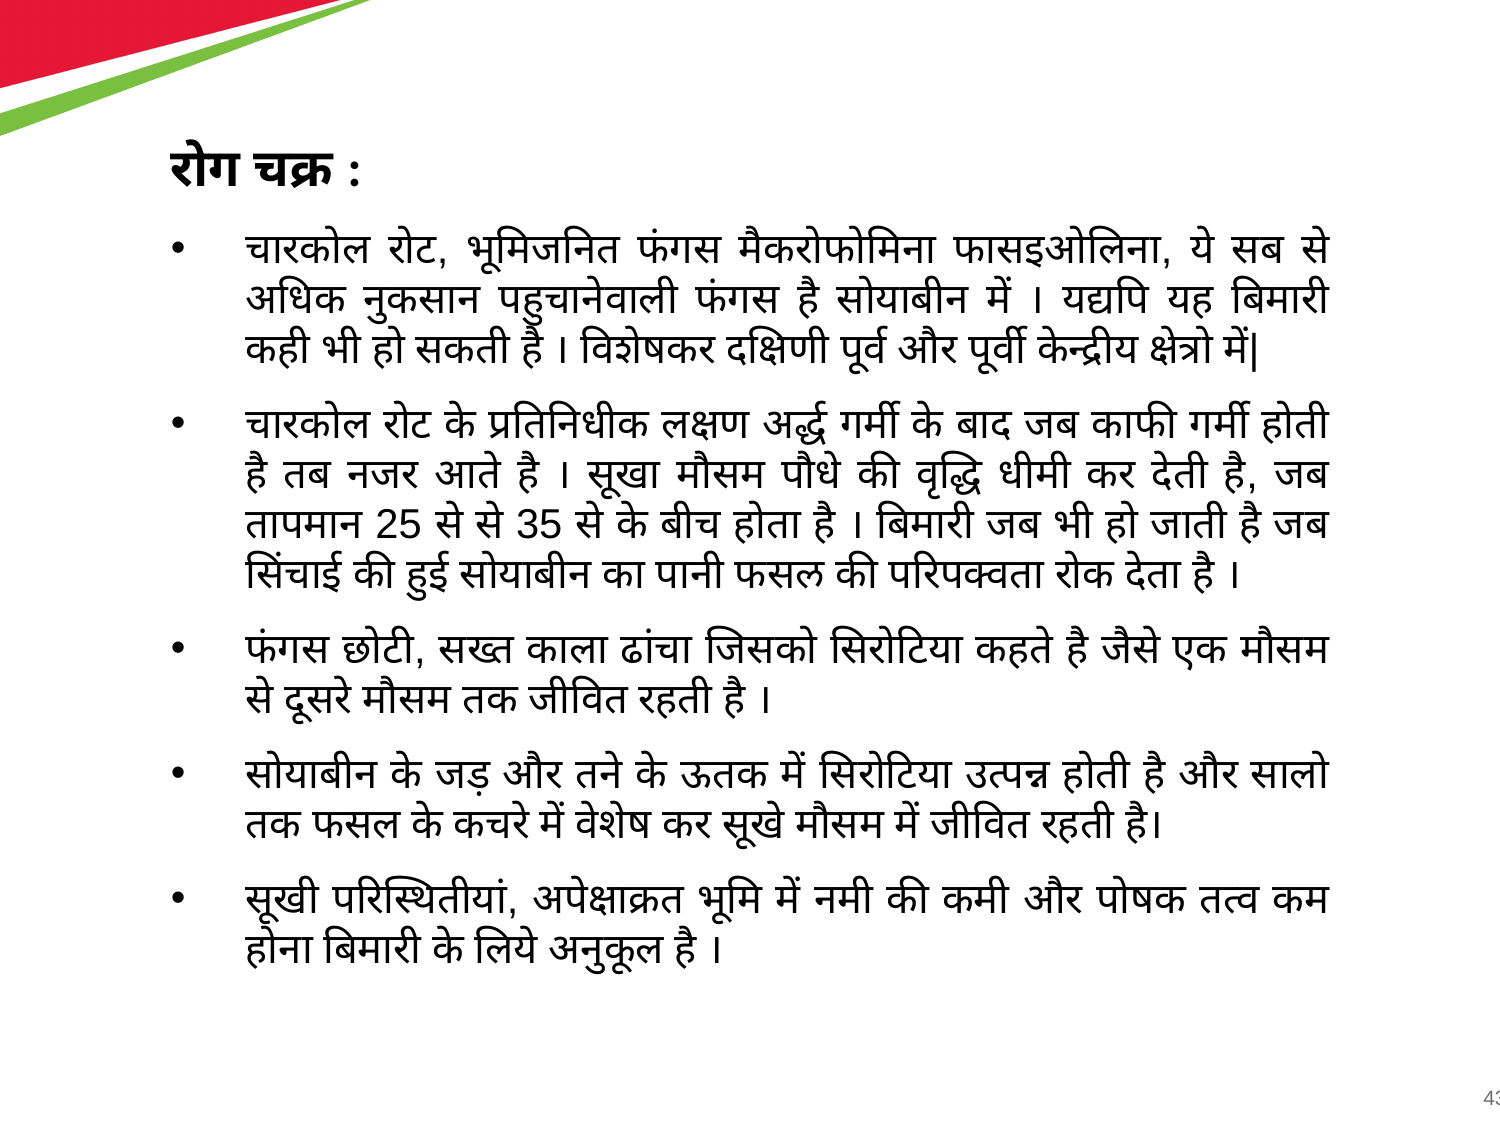

रोग चक्र :
चारकोल रोट, भूमिजनित फंगस मैकरोफोमिना फासइओलिना, ये सब से अधिक नुकसान पहुचानेवाली फंगस है सोयाबीन में । यद्यपि यह बिमारी कही भी हो सकती है । विशेषकर दक्षिणी पूर्व और पूर्वी केन्द्रीय क्षेत्रो में|
चारकोल रोट के प्रतिनिधीक लक्षण अर्द्ध गर्मी के बाद जब काफी गर्मी होती है तब नजर आते है । सूखा मौसम पौधे की वृद्धि धीमी कर देती है, जब तापमान 25 से से 35 से के बीच होता है । बिमारी जब भी हो जाती है जब सिंचाई की हुई सोयाबीन का पानी फसल की परिपक्वता रोक देता है ।
फंगस छोटी, सख्त काला ढांचा जिसको सिरोटिया कहते है जैसे एक मौसम से दूसरे मौसम तक जीवित रहती है ।
सोयाबीन के जड़ और तने के ऊतक में सिरोटिया उत्पन्न होती है और सालो तक फसल के कचरे में वेशेष कर सूखे मौसम में जीवित रहती है।
सूखी परिस्थितीयां, अपेक्षाक्रत भूमि में नमी की कमी और पोषक तत्व कम होना बिमारी के लिये अनुकूल है ।